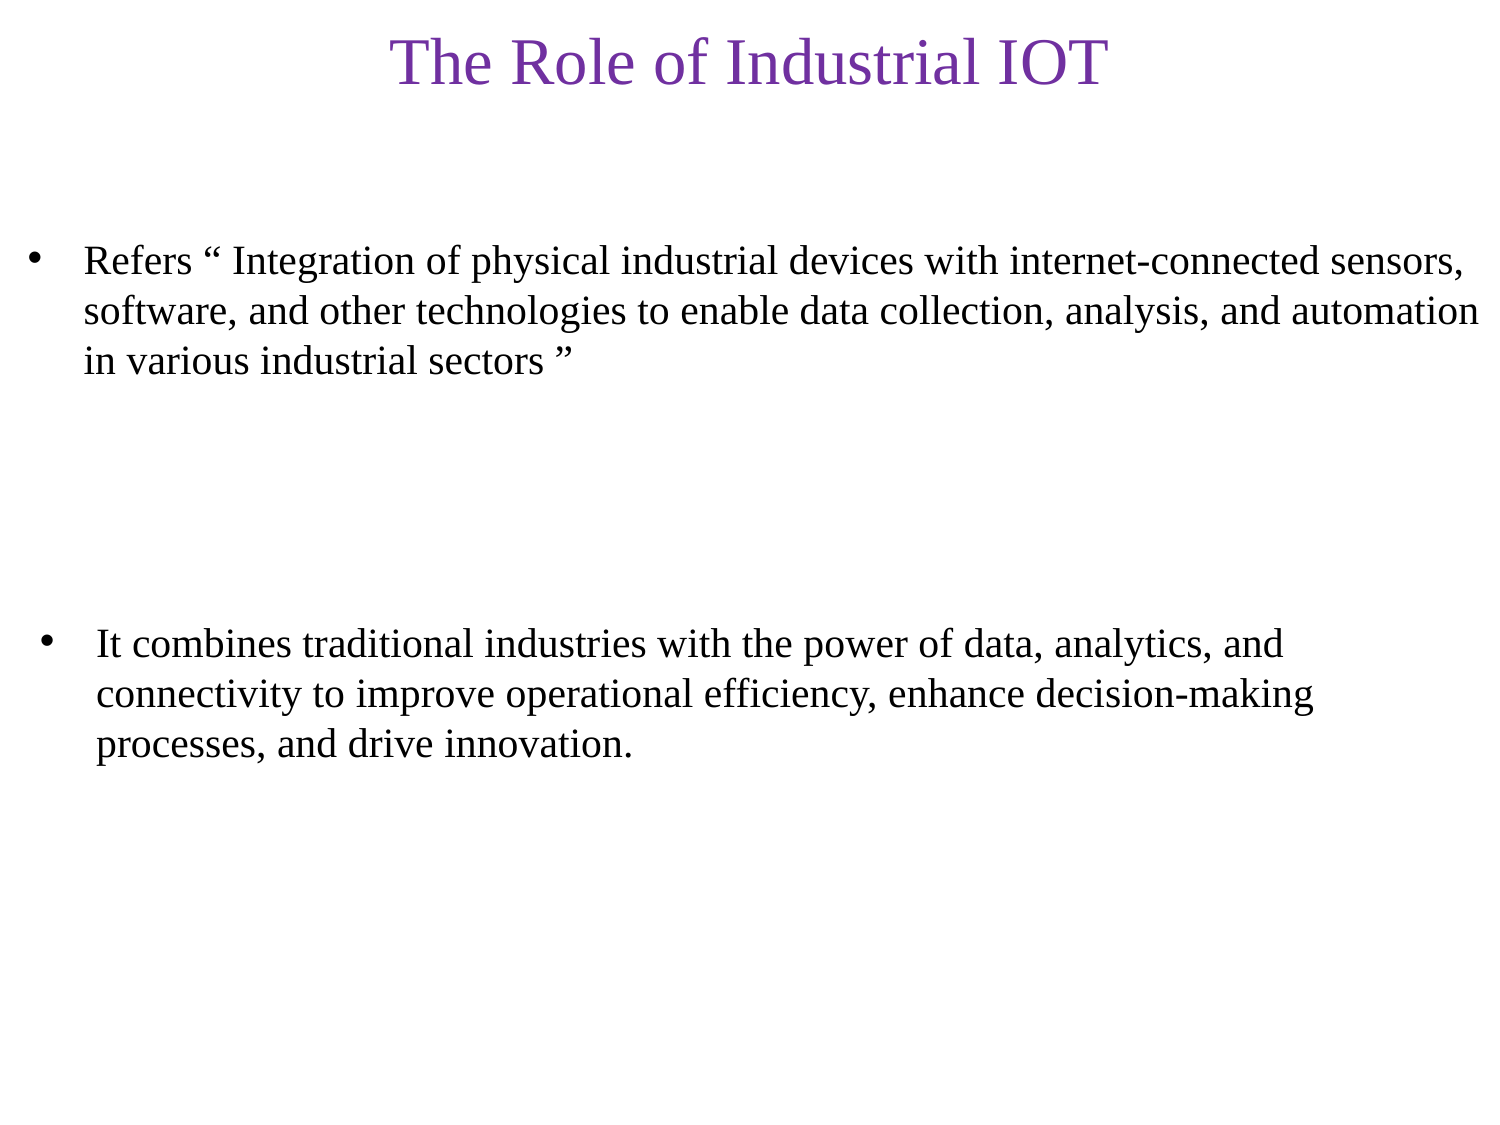

# The Role of Industrial IOT
Refers “ Integration of physical industrial devices with internet-connected sensors, software, and other technologies to enable data collection, analysis, and automation in various industrial sectors ”

It combines traditional industries with the power of data, analytics, and connectivity to improve operational efficiency, enhance decision-making processes, and drive innovation.